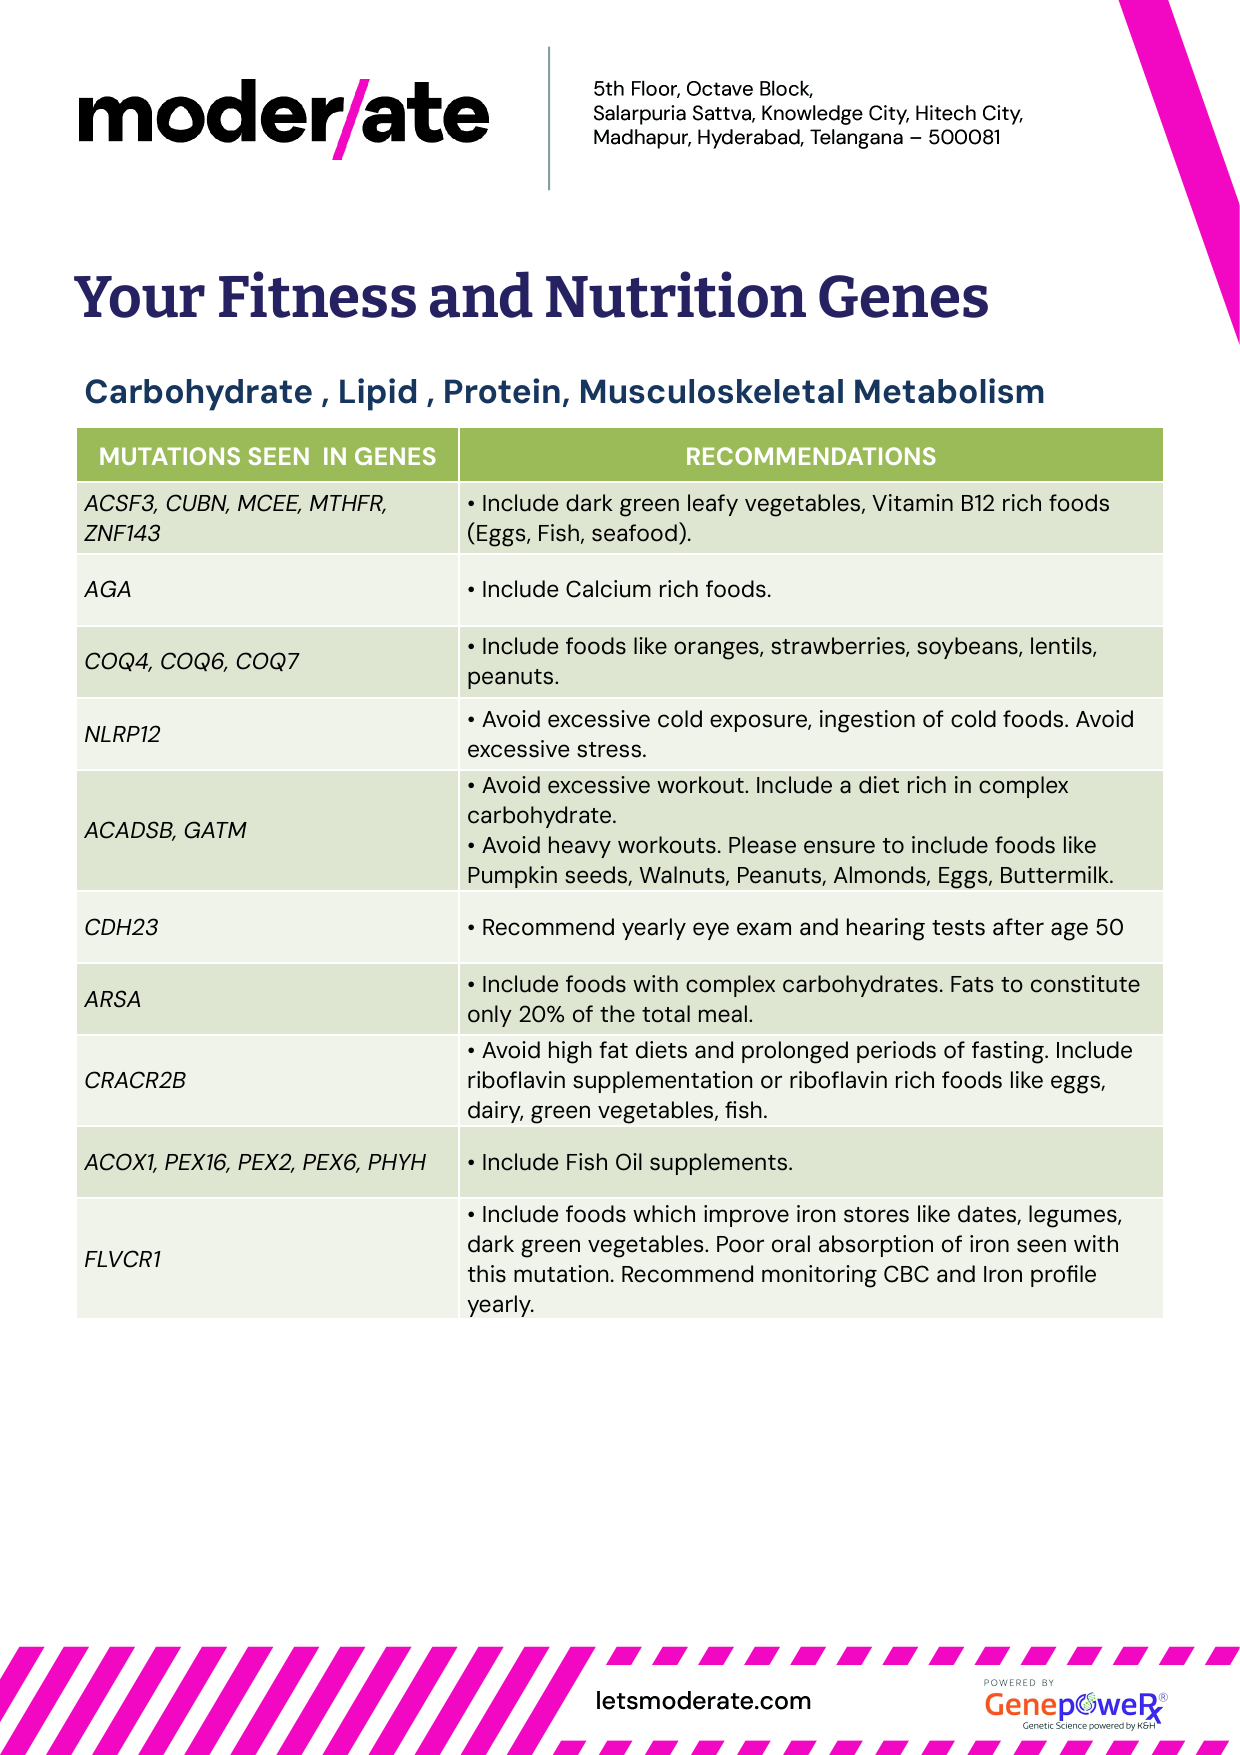

Your Fitness and Nutrition Genes
Carbohydrate , Lipid , Protein, Musculoskeletal Metabolism
| MUTATIONS SEEN IN GENES | RECOMMENDATIONS |
| --- | --- |
| ACSF3, CUBN, MCEE, MTHFR, ZNF143 | • Include dark green leafy vegetables, Vitamin B12 rich foods (Eggs, Fish, seafood). |
| AGA | • Include Calcium rich foods. |
| COQ4, COQ6, COQ7 | • Include foods like oranges, strawberries, soybeans, lentils, peanuts. |
| NLRP12 | • Avoid excessive cold exposure, ingestion of cold foods. Avoid excessive stress. |
| ACADSB, GATM | • Avoid excessive workout. Include a diet rich in complex carbohydrate. • Avoid heavy workouts. Please ensure to include foods like Pumpkin seeds, Walnuts, Peanuts, Almonds, Eggs, Buttermilk. |
| CDH23 | • Recommend yearly eye exam and hearing tests after age 50 |
| ARSA | • Include foods with complex carbohydrates. Fats to constitute only 20% of the total meal. |
| CRACR2B | • Avoid high fat diets and prolonged periods of fasting. Include riboflavin supplementation or riboflavin rich foods like eggs, dairy, green vegetables, fish. |
| ACOX1, PEX16, PEX2, PEX6, PHYH | • Include Fish Oil supplements. |
| FLVCR1 | • Include foods which improve iron stores like dates, legumes, dark green vegetables. Poor oral absorption of iron seen with this mutation. Recommend monitoring CBC and Iron profile yearly. |